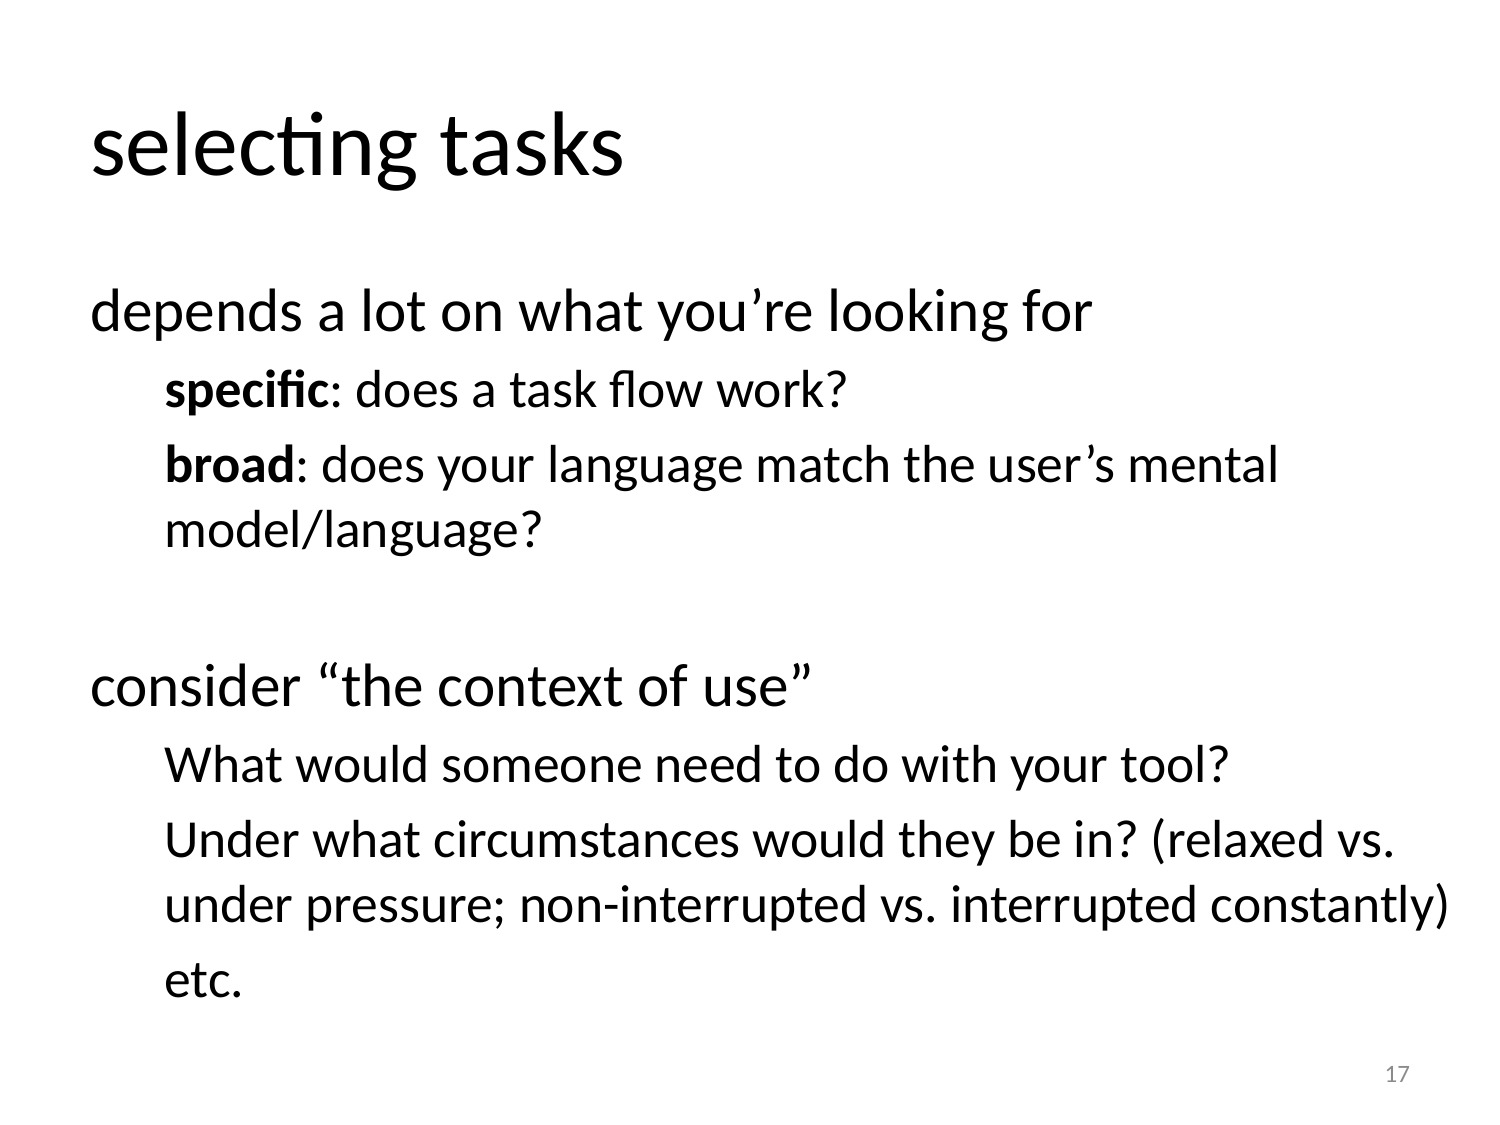

# selecting tasks
depends a lot on what you’re looking for
specific: does a task flow work?
broad: does your language match the user’s mental model/language?

consider “the context of use”
What would someone need to do with your tool?
Under what circumstances would they be in? (relaxed vs. under pressure; non-interrupted vs. interrupted constantly)
etc.
17